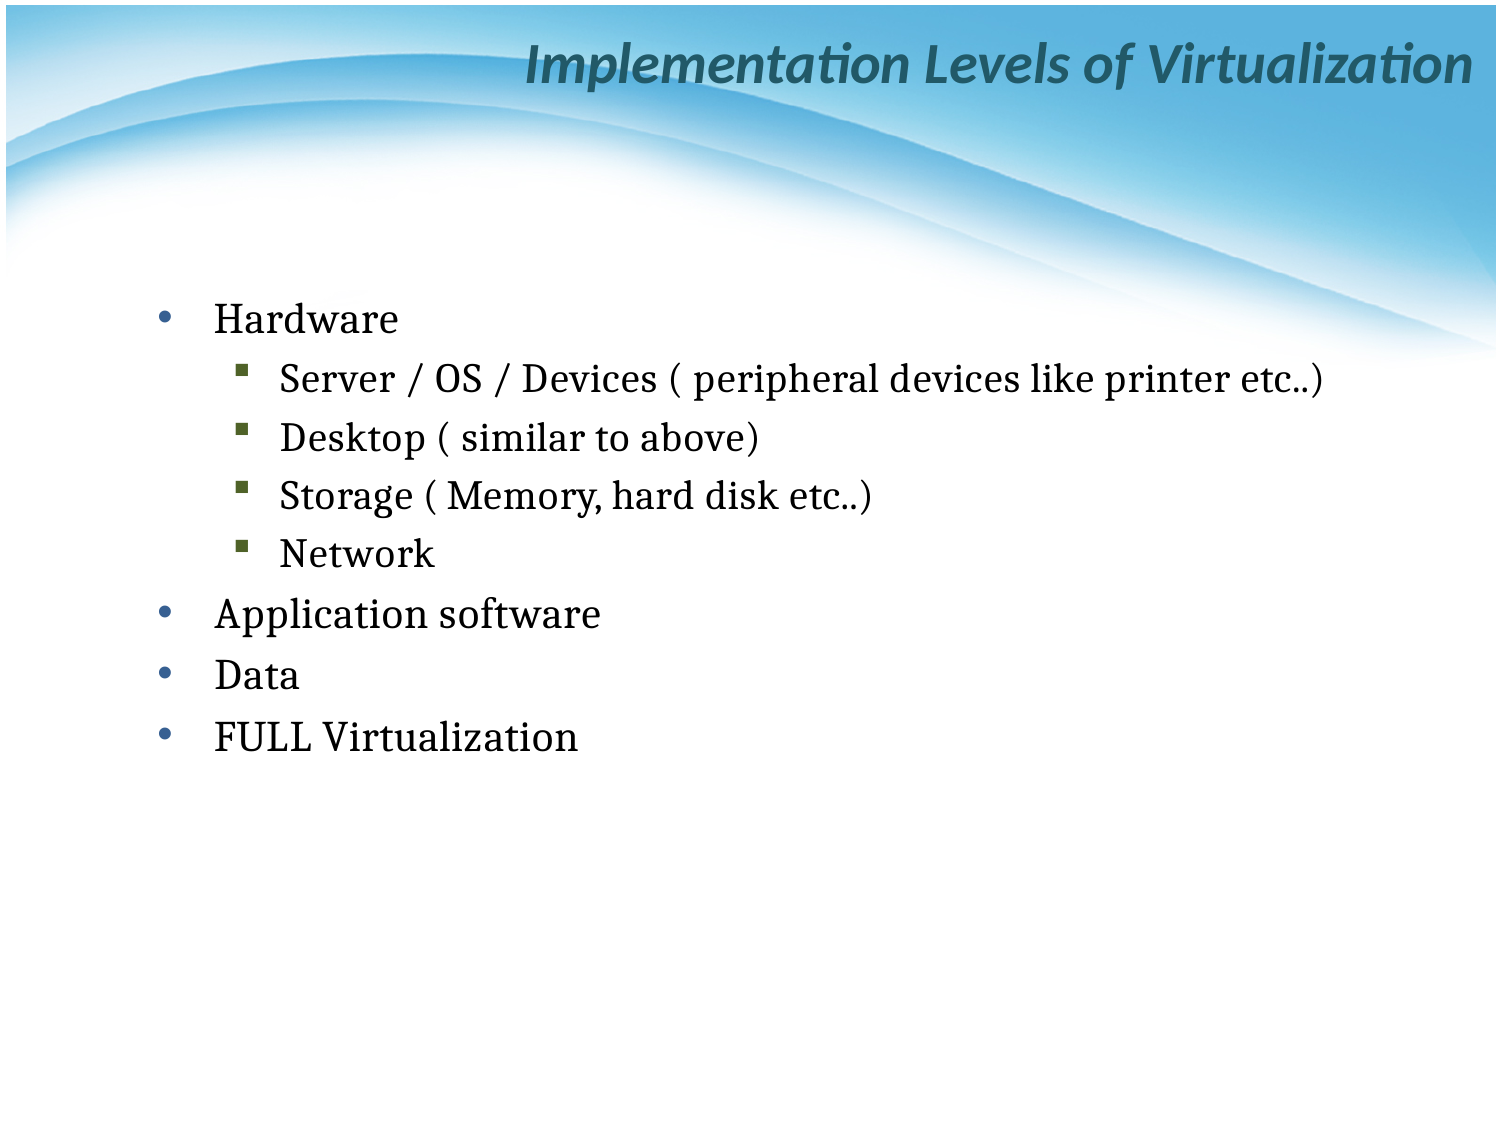

# Implementation Levels of Virtualization
Hardware
Server / OS / Devices ( peripheral devices like printer etc..)
Desktop ( similar to above)
Storage ( Memory, hard disk etc..)
Network
Application software
Data
FULL Virtualization